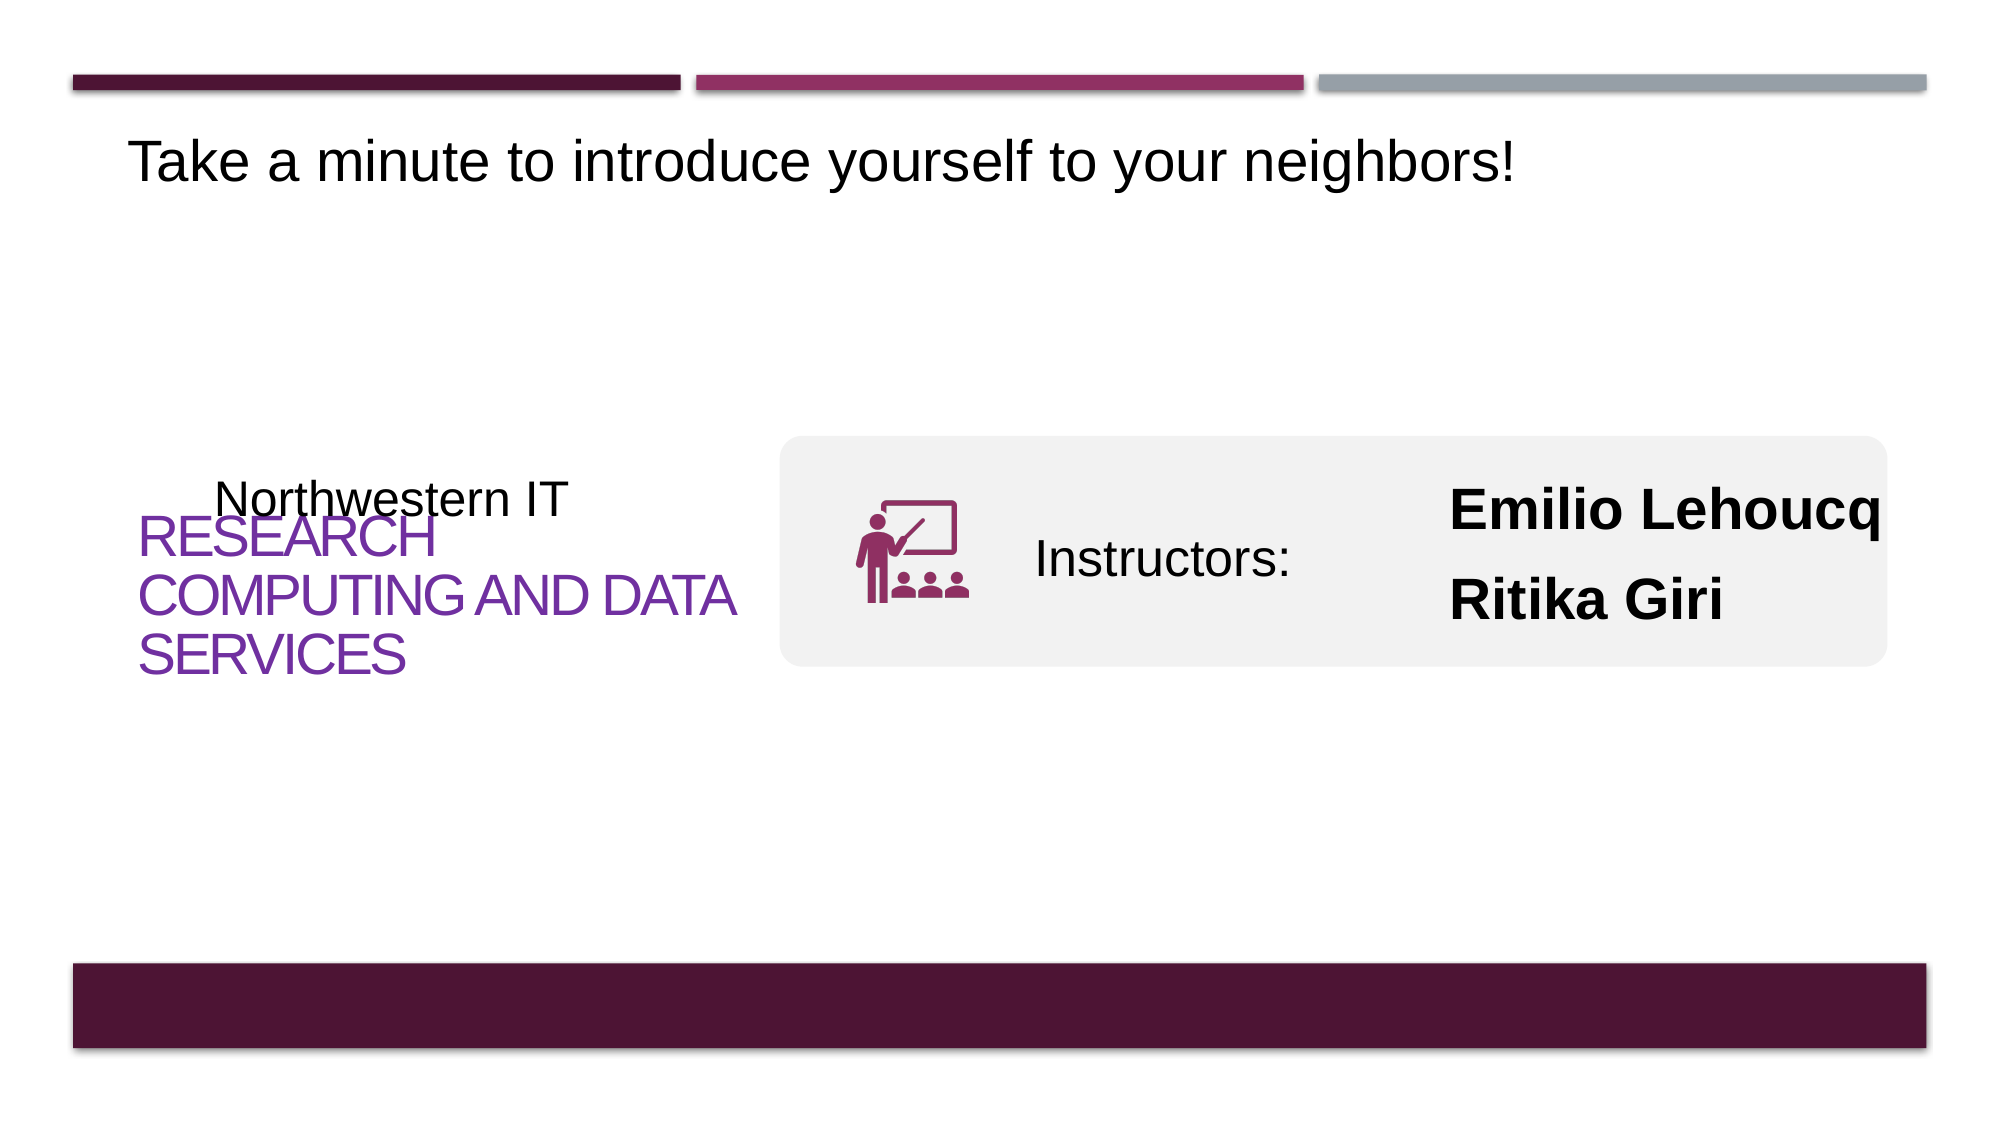

Take a minute to introduce yourself to your neighbors!
Instructors:
Emilio Lehoucq
Ritika Giri

Research Computing and Data Services
Northwestern IT